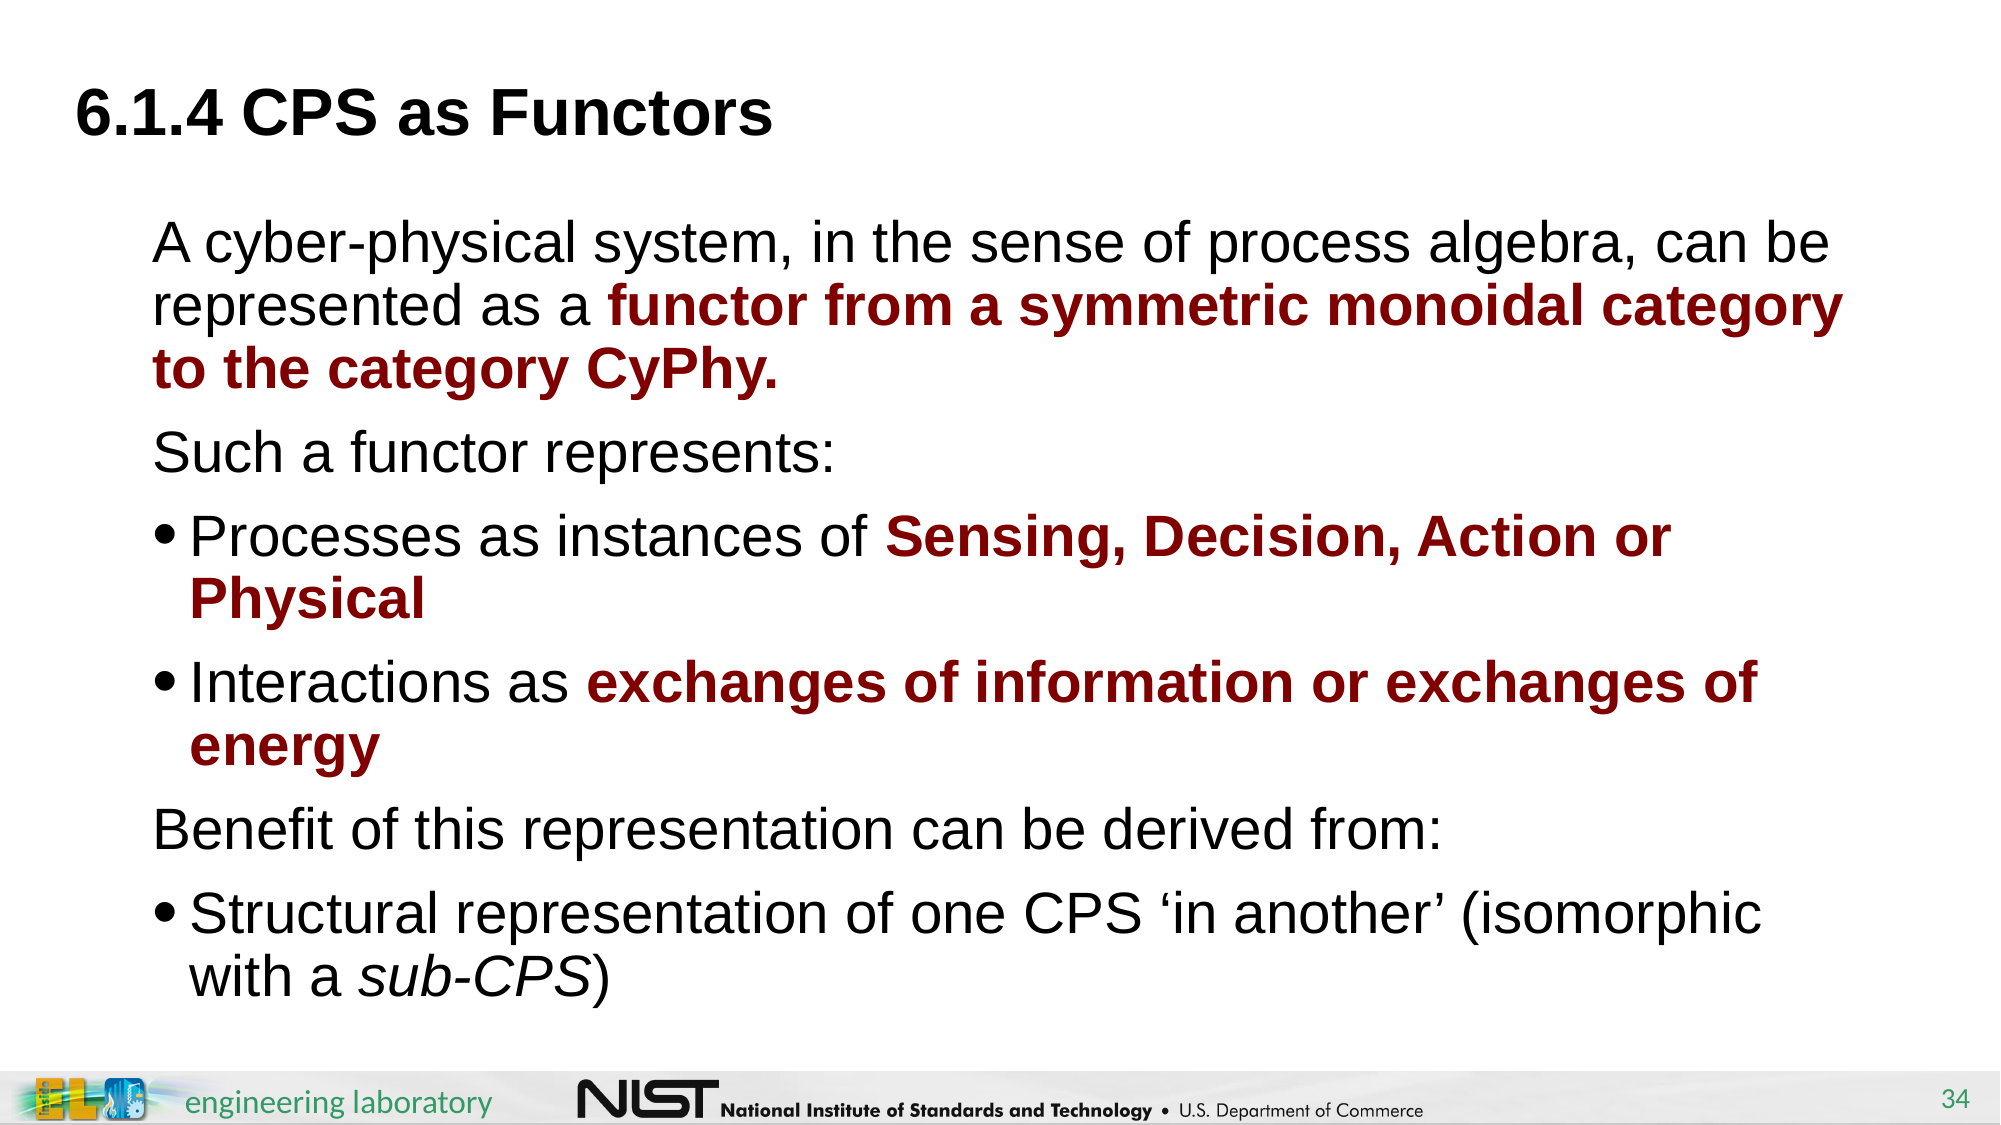

# 6.1.4 CPS as Functors
A cyber-physical system, in the sense of process algebra, can be represented as a functor from a symmetric monoidal category to the category CyPhy.
Such a functor represents:
Processes as instances of Sensing, Decision, Action or Physical
Interactions as exchanges of information or exchanges of energy
Benefit of this representation can be derived from:
Structural representation of one CPS ‘in another’ (isomorphic with a sub-CPS)
34